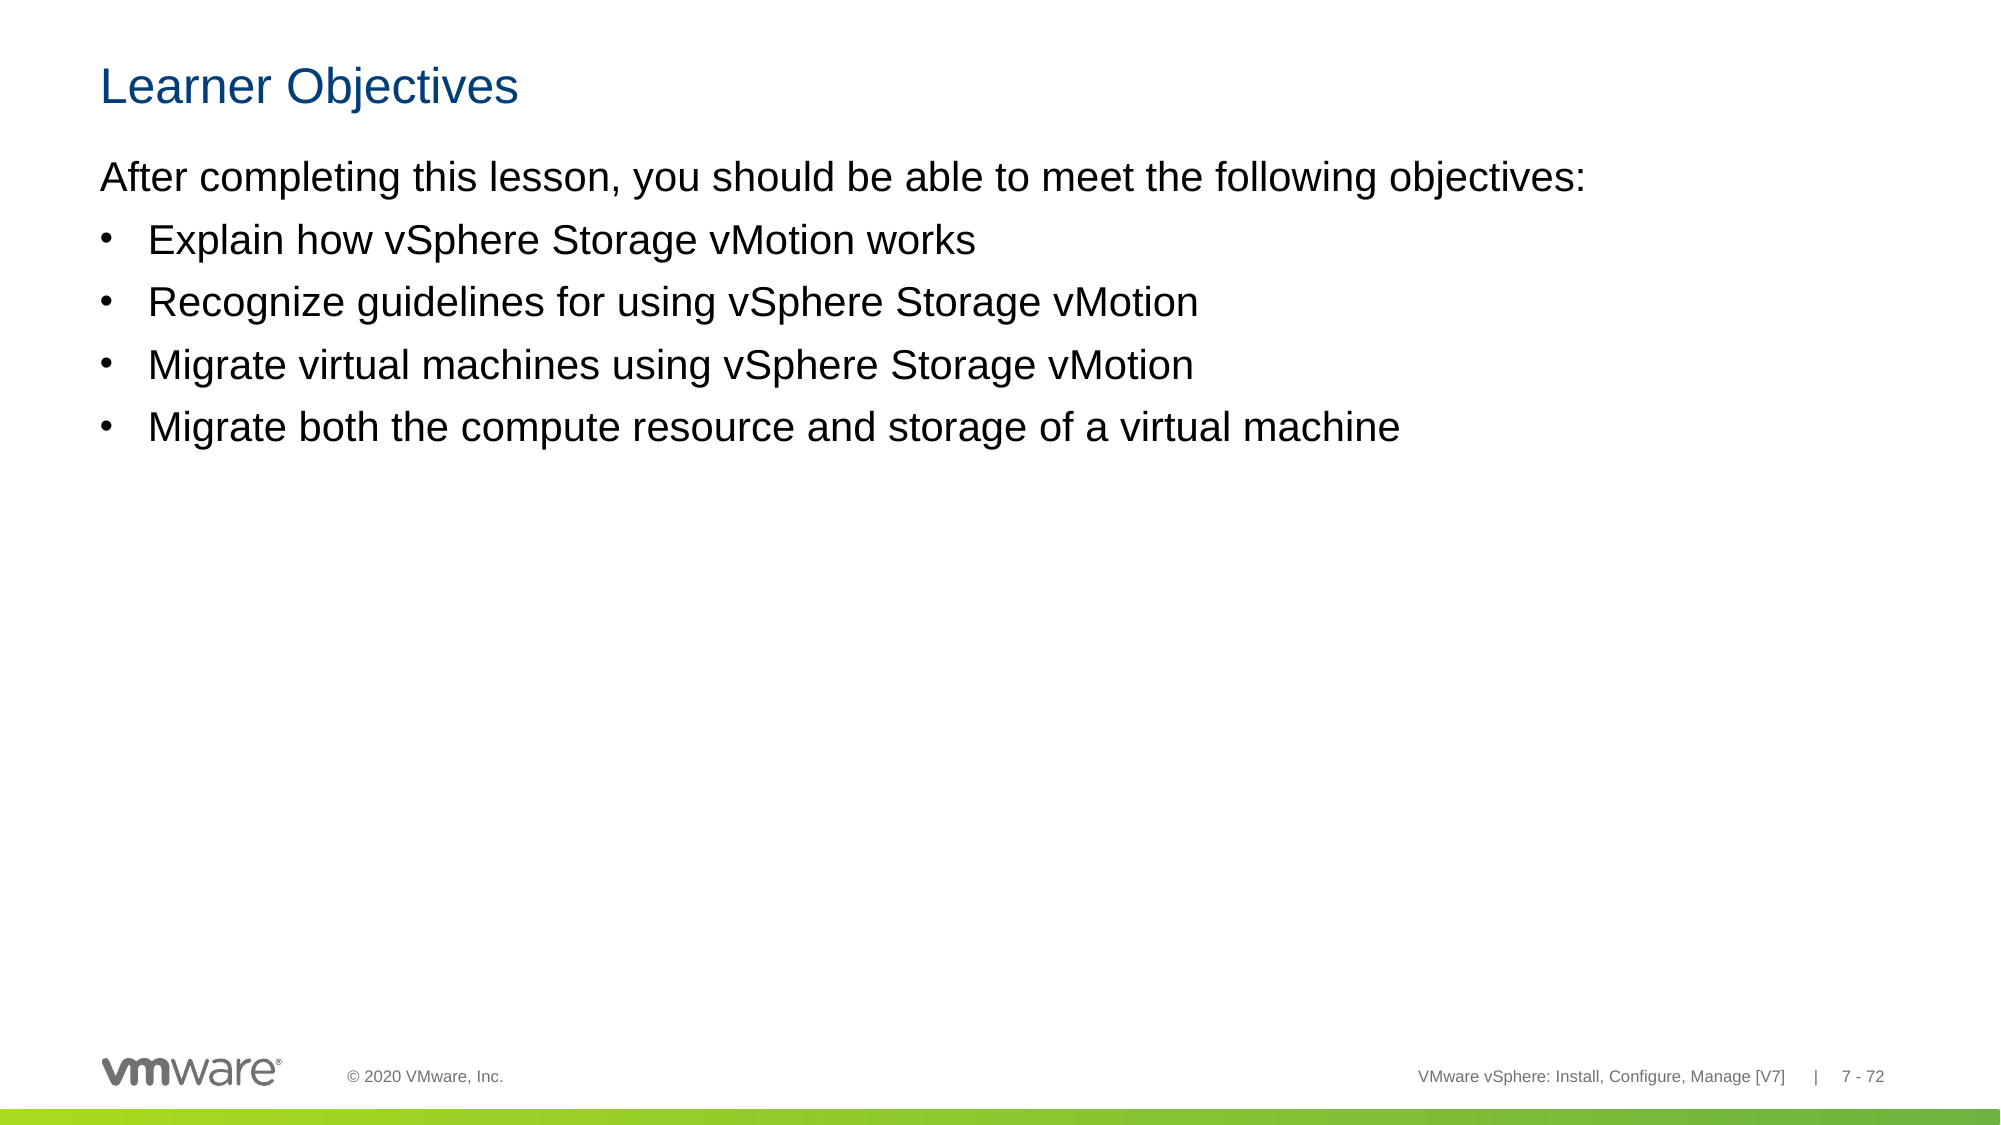

# Learner Objectives
After completing this lesson, you should be able to meet the following objectives:
Explain how vSphere Storage vMotion works
Recognize guidelines for using vSphere Storage vMotion
Migrate virtual machines using vSphere Storage vMotion
Migrate both the compute resource and storage of a virtual machine
VMware vSphere: Install, Configure, Manage [V7]      |     7 - 72